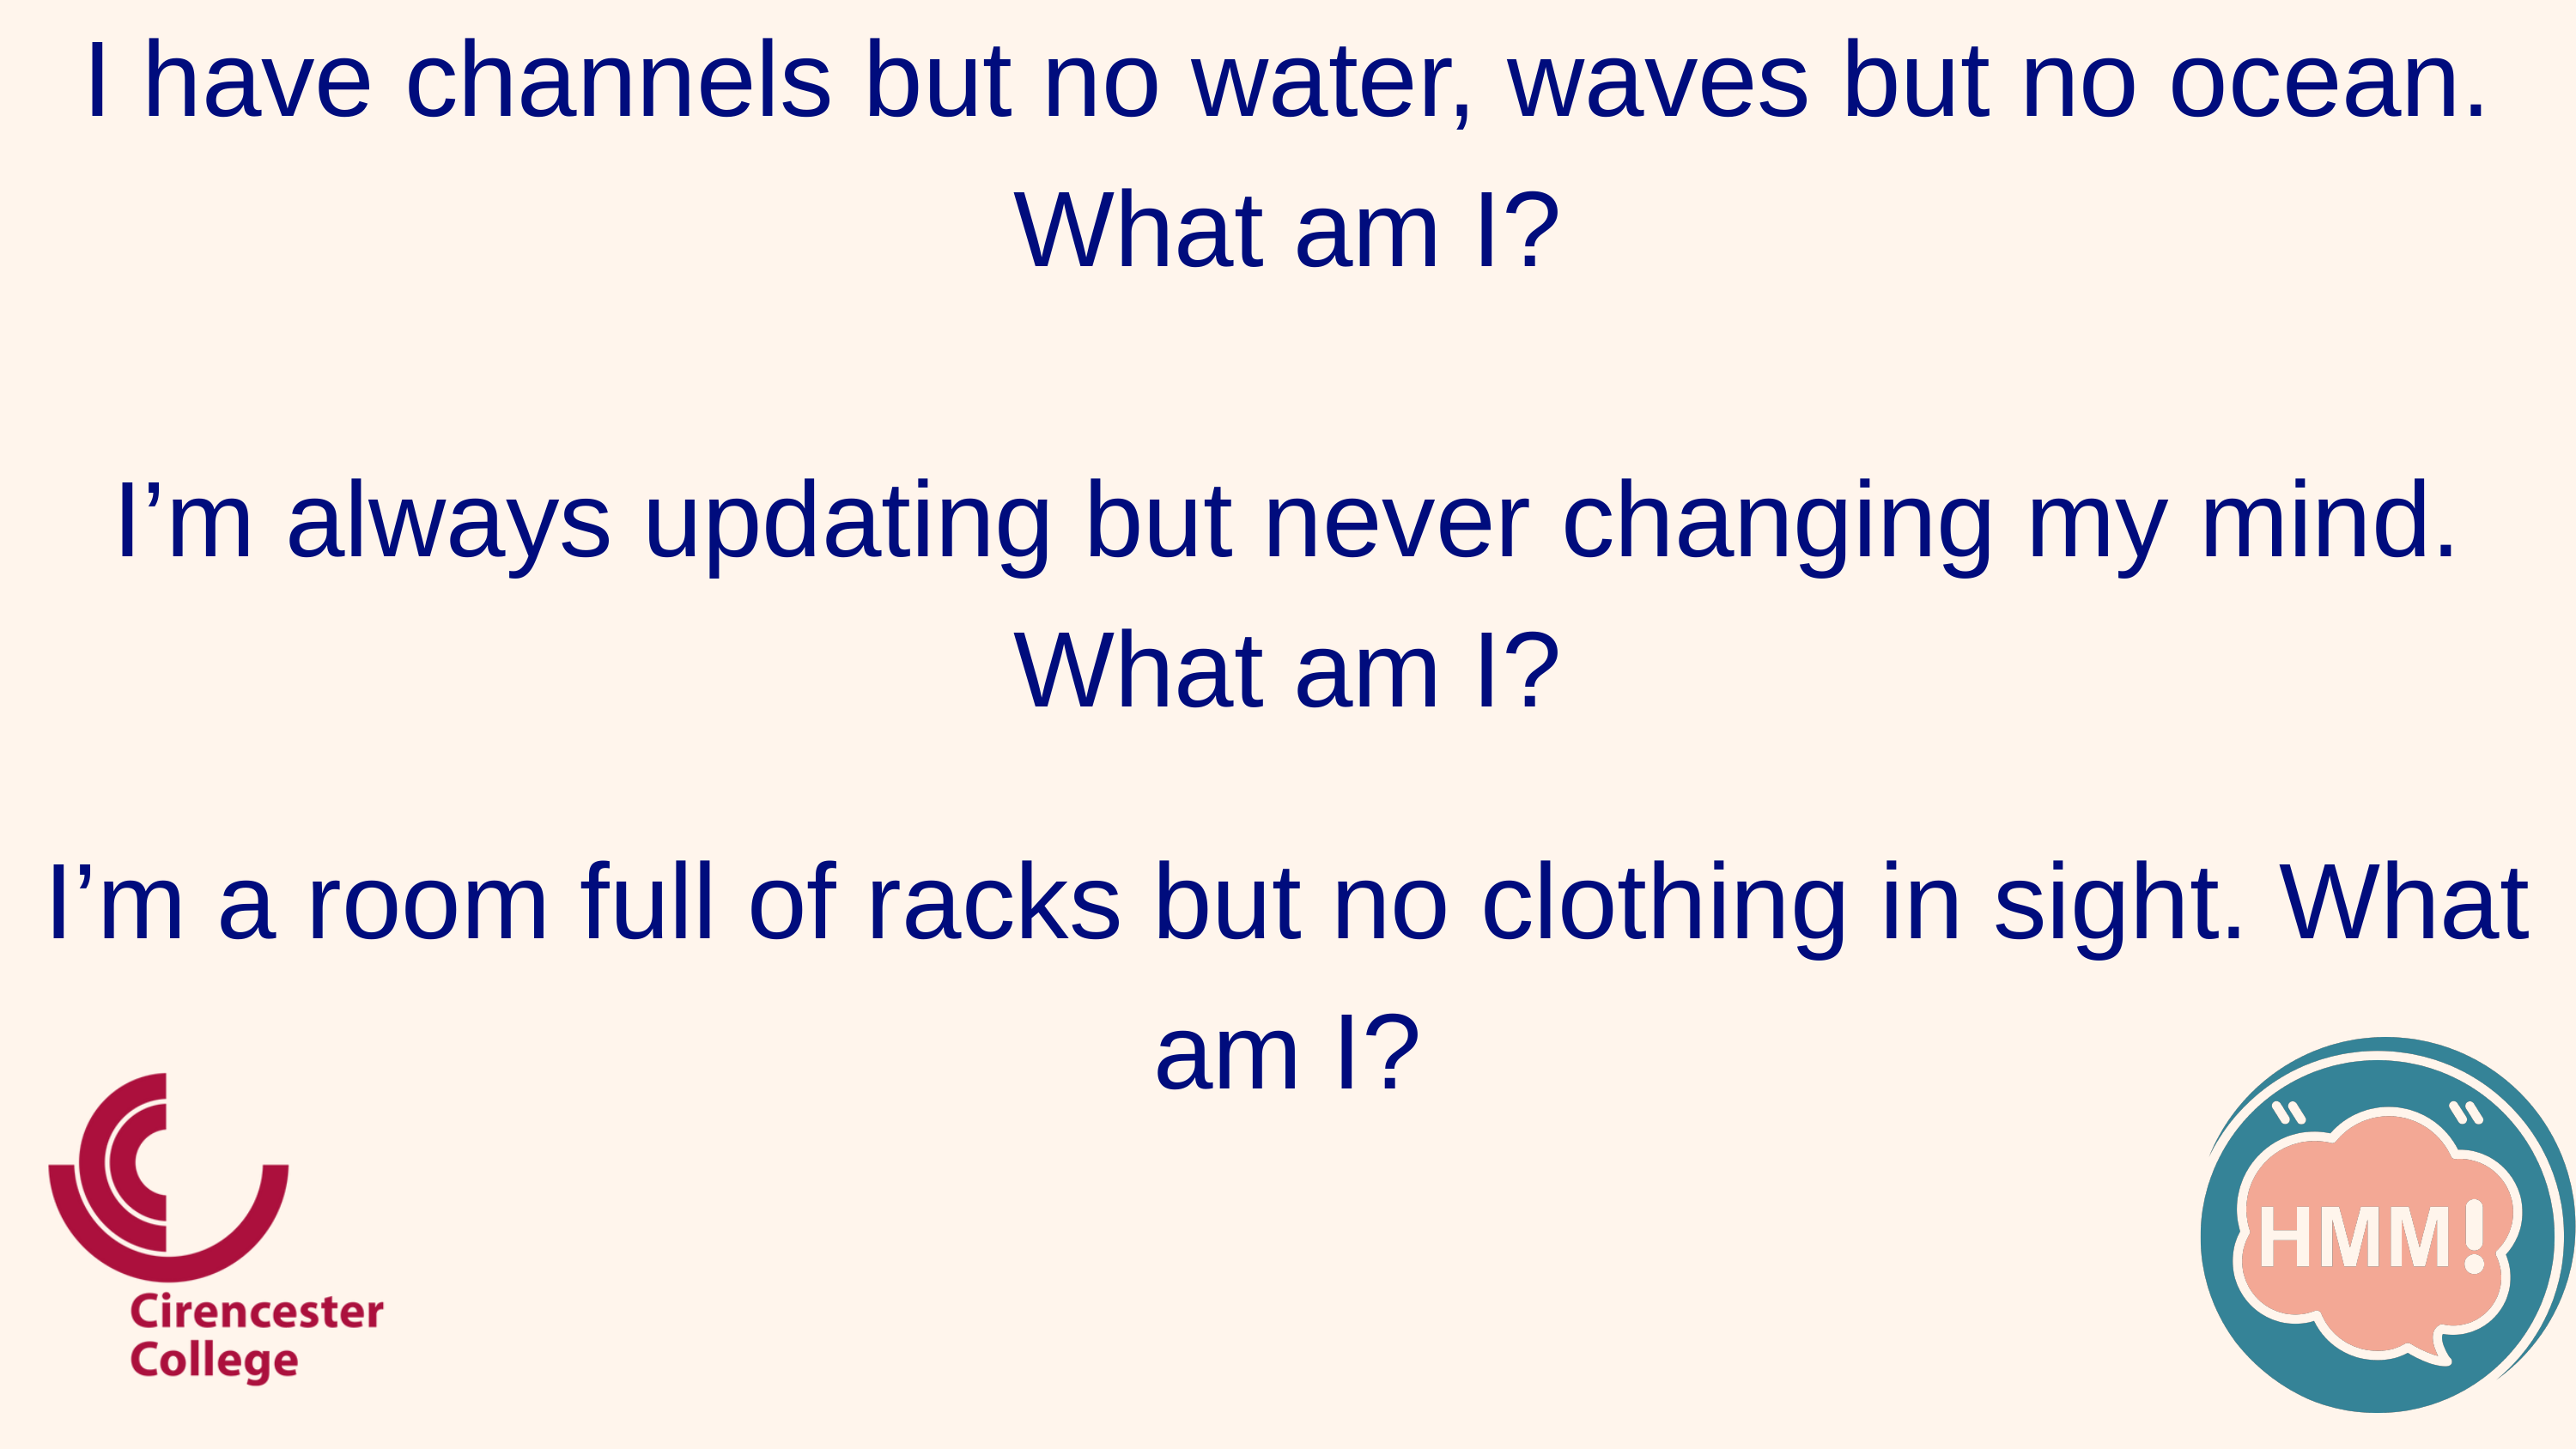

I have channels but no water, waves but no ocean. What am I?
I’m always updating but never changing my mind. What am I?
I’m a room full of racks but no clothing in sight. What am I?